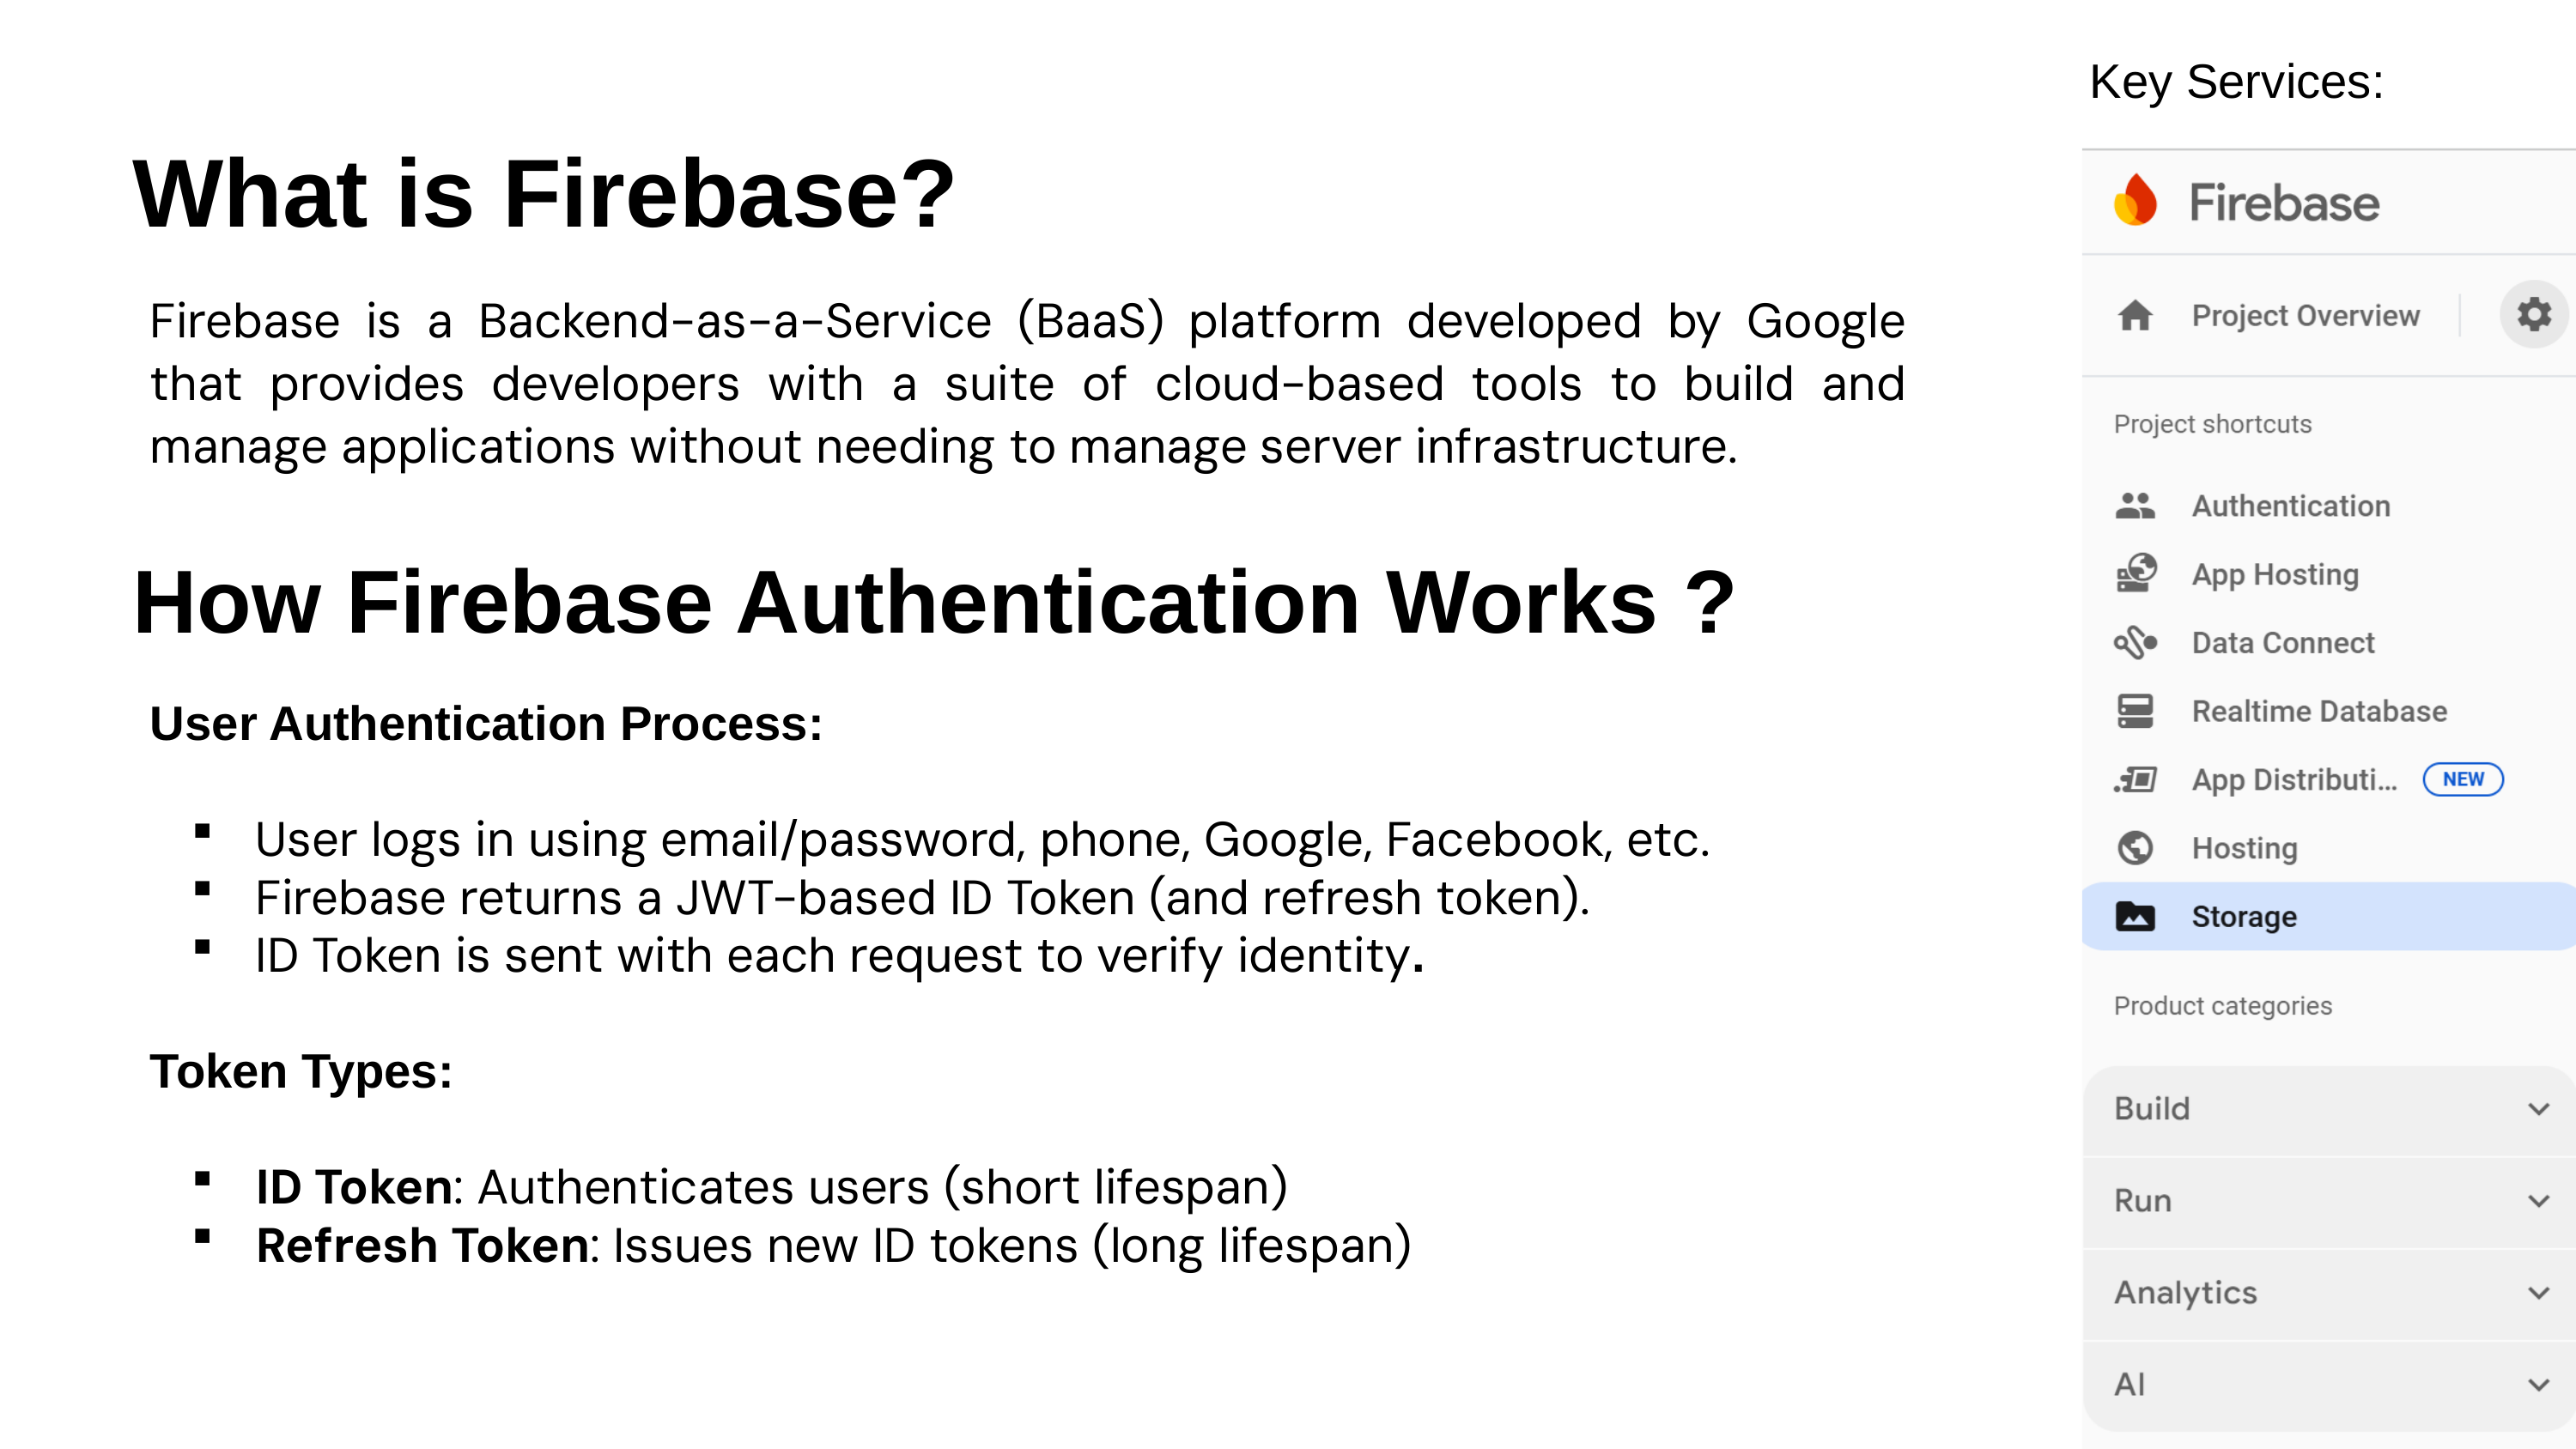

Key Services:
What is Firebase?

Firebase is a Backend-as-a-Service (BaaS) platform developed by Google that provides developers with a suite of cloud-based tools to build and manage applications without needing to manage server infrastructure.
How Firebase Authentication Works ?
User Authentication Process:

User logs in using email/password, phone, Google, Facebook, etc.
Firebase returns a JWT-based ID Token (and refresh token).
ID Token is sent with each request to verify identity.

Token Types:

ID Token: Authenticates users (short lifespan)
Refresh Token: Issues new ID tokens (long lifespan)